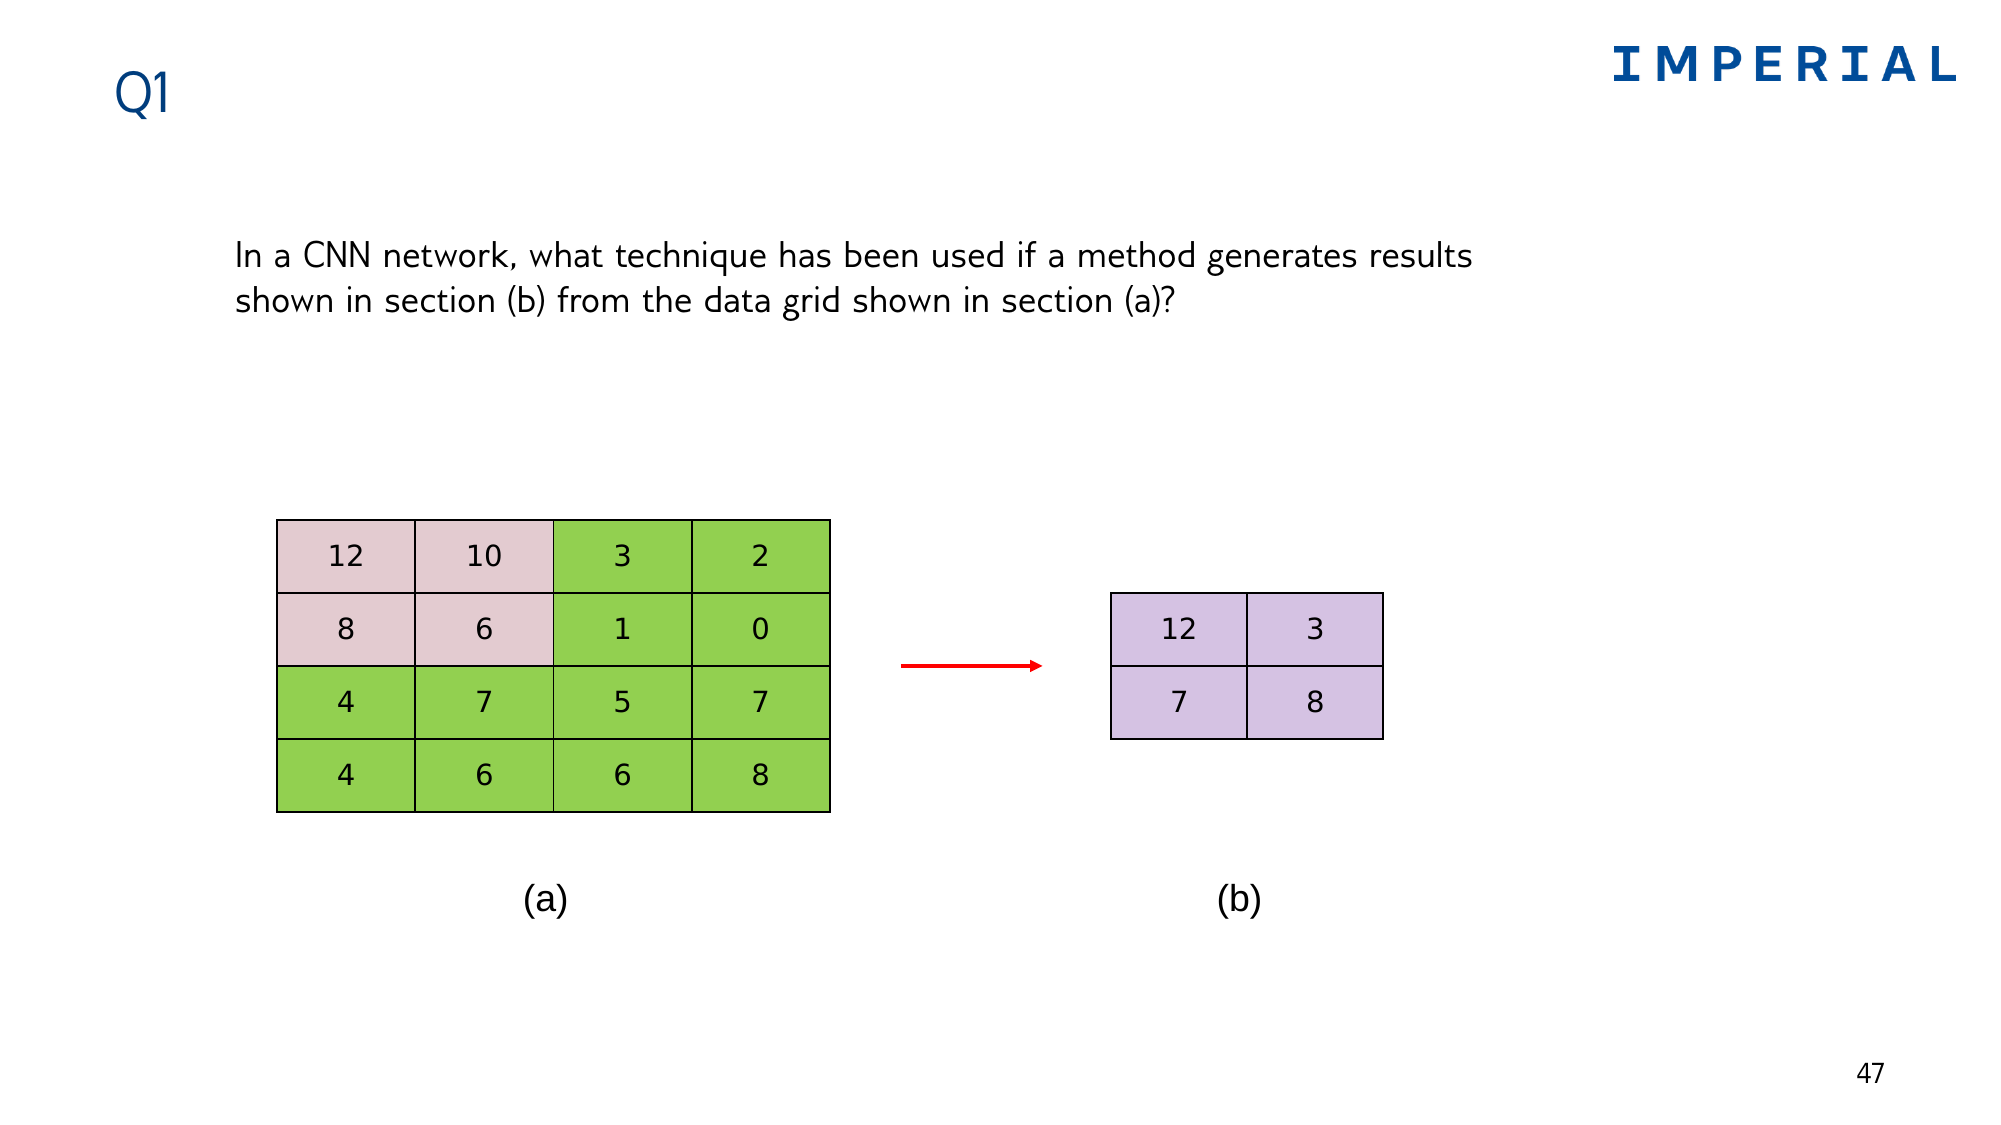

# Q1
In a CNN network, what technique has been used if a method generates results shown in section (b) from the data grid shown in section (a)?
| 12 | 10 | 3 | 2 |
| --- | --- | --- | --- |
| 8 | 6 | 1 | 0 |
| 4 | 7 | 5 | 7 |
| 4 | 6 | 6 | 8 |
| 12 | 3 |
| --- | --- |
| 7 | 8 |
(a)
(b)
47